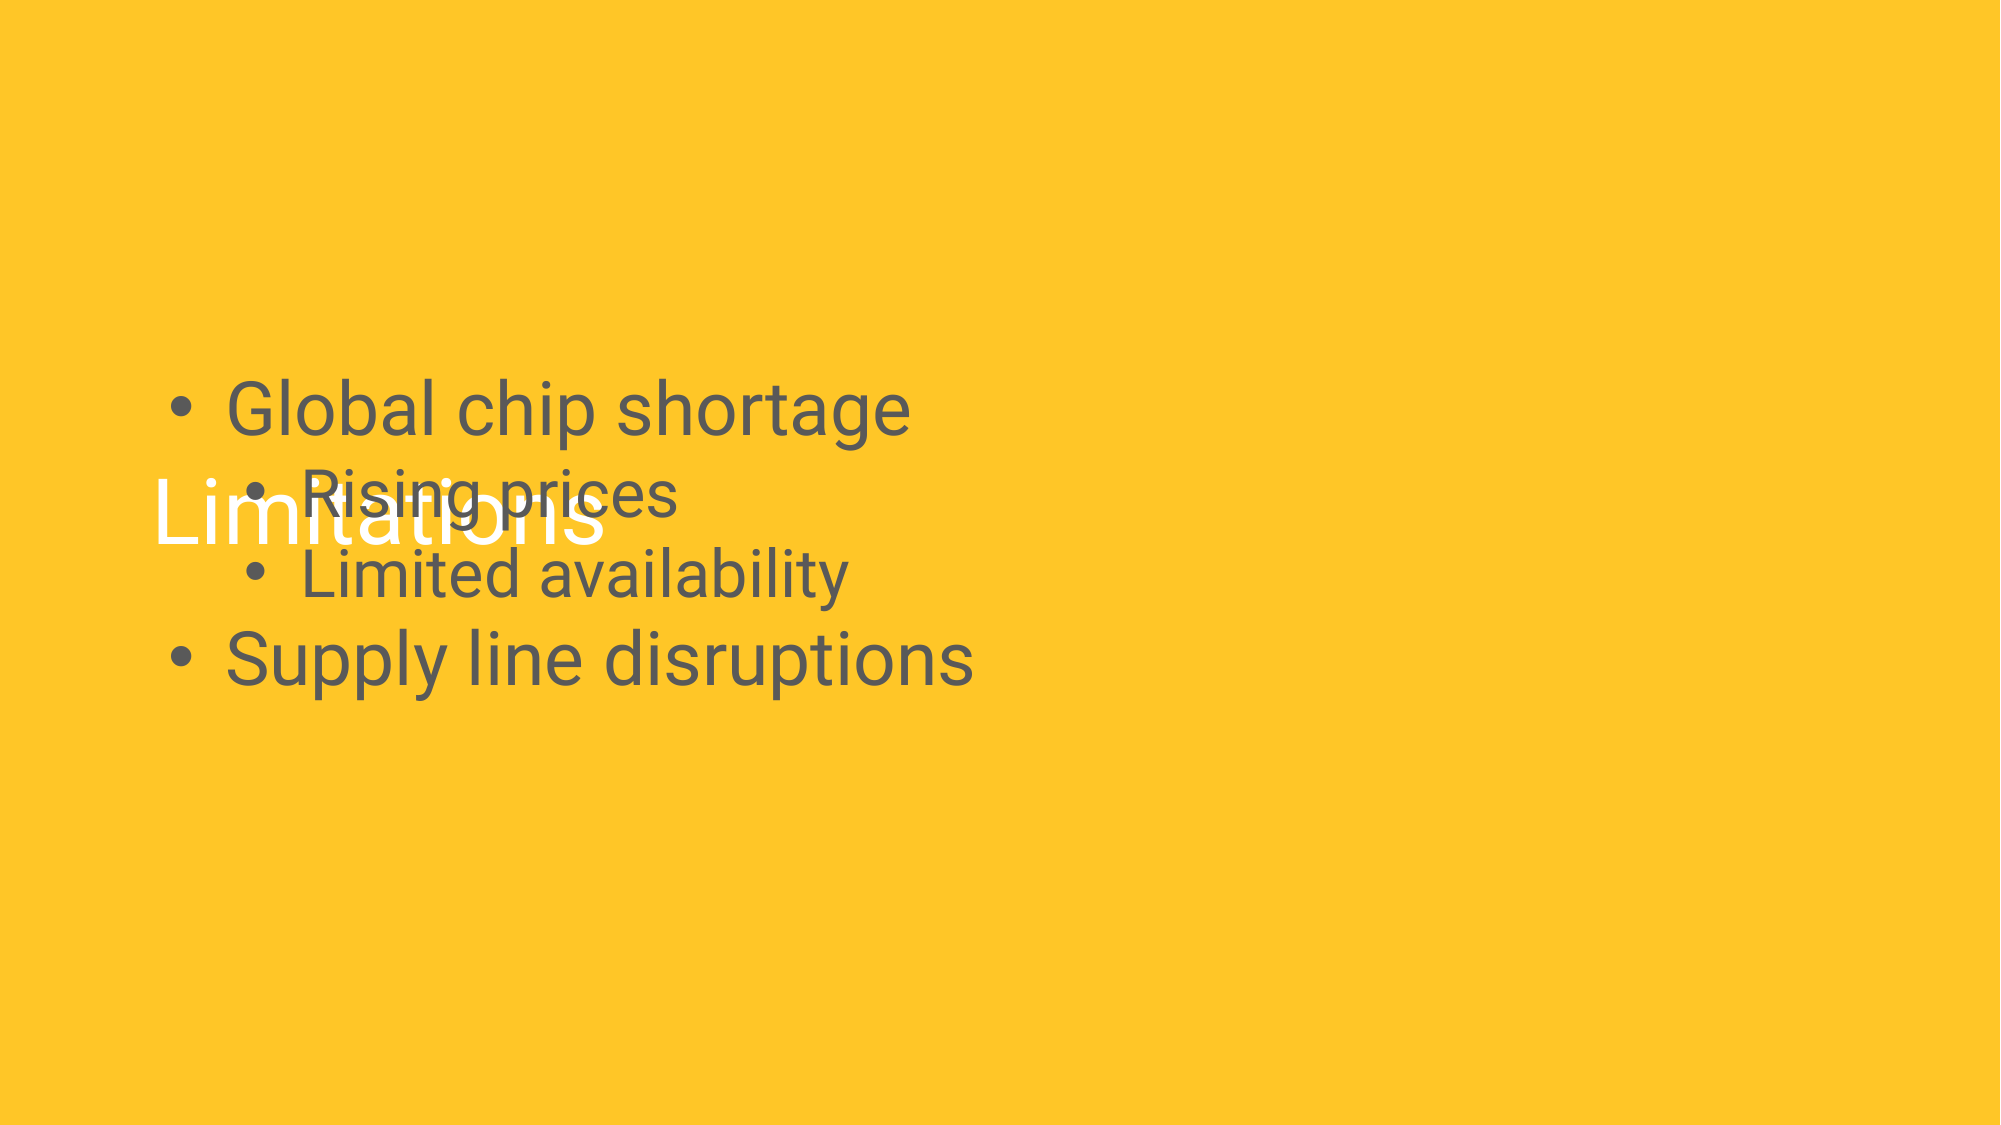

# Limitations
Global chip shortage
Rising prices
Limited availability
Supply line disruptions